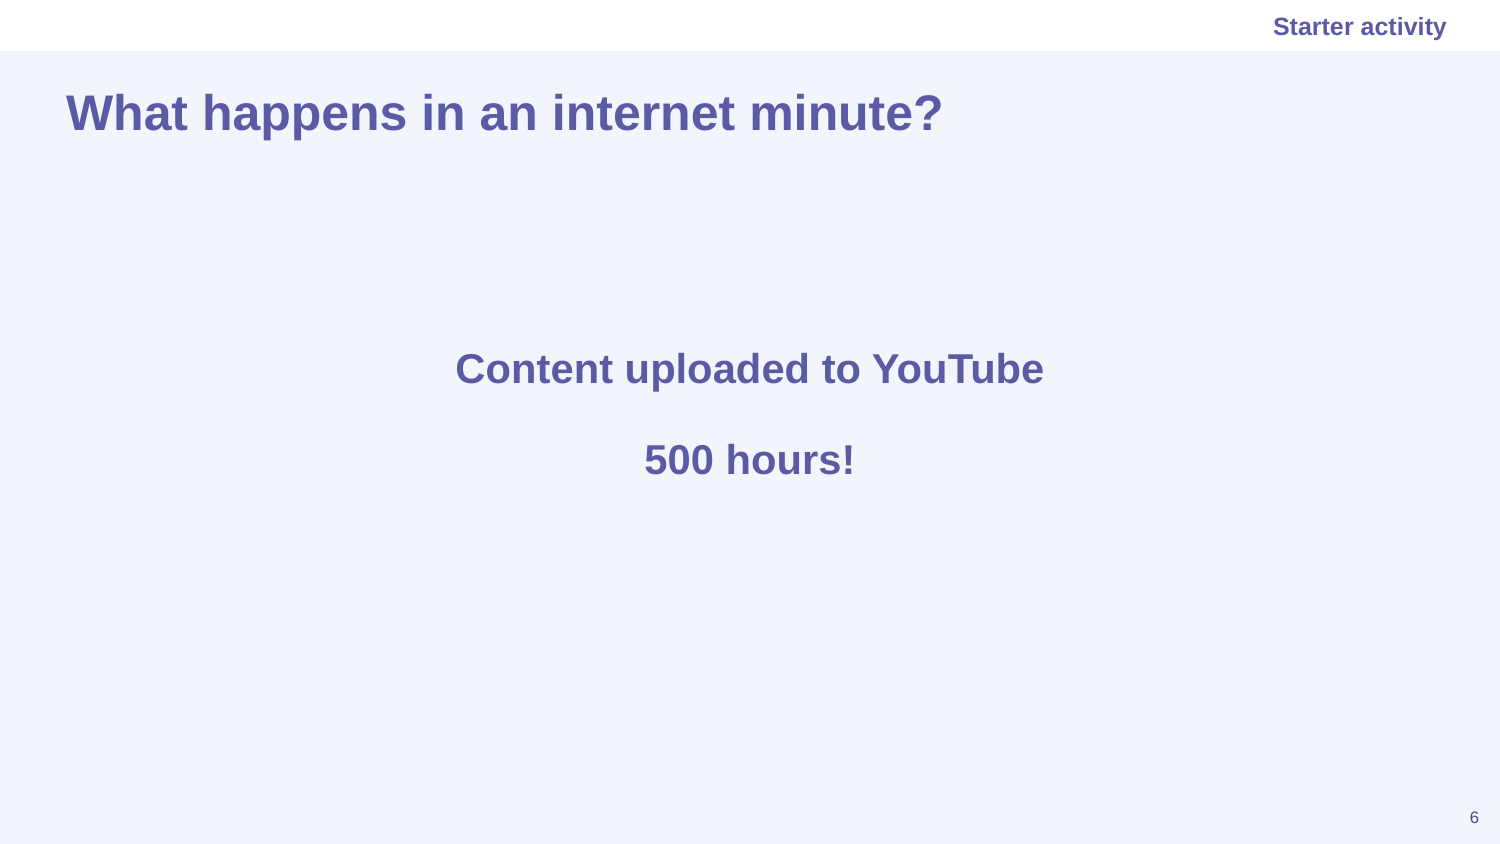

Starter activity
# What happens in an internet minute?

Content uploaded to YouTube
500 hours!
6